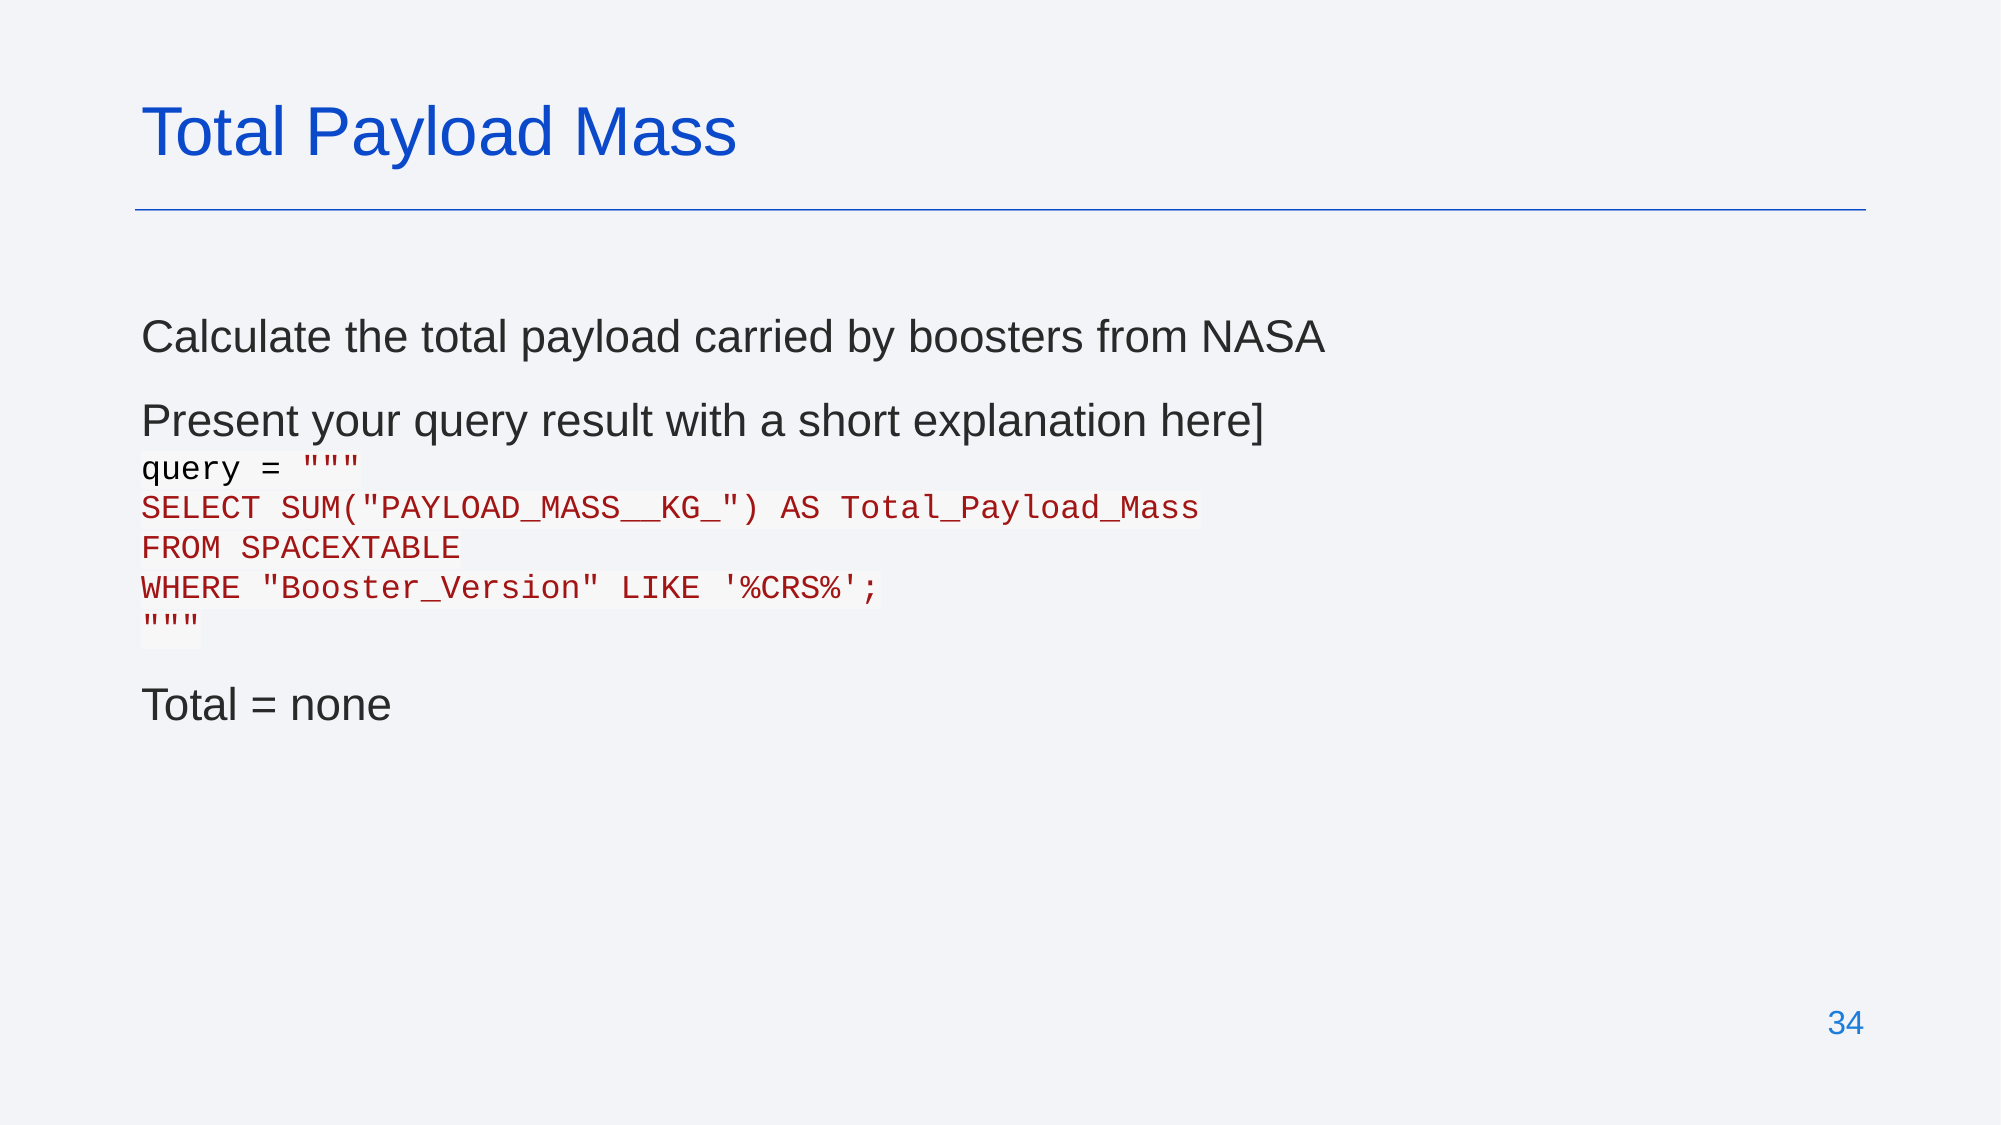

Total Payload Mass
Calculate the total payload carried by boosters from NASA
Present your query result with a short explanation here]
query = """
SELECT SUM("PAYLOAD_MASS__KG_") AS Total_Payload_Mass
FROM SPACEXTABLE
WHERE "Booster_Version" LIKE '%CRS%';
"""
Total = none
34